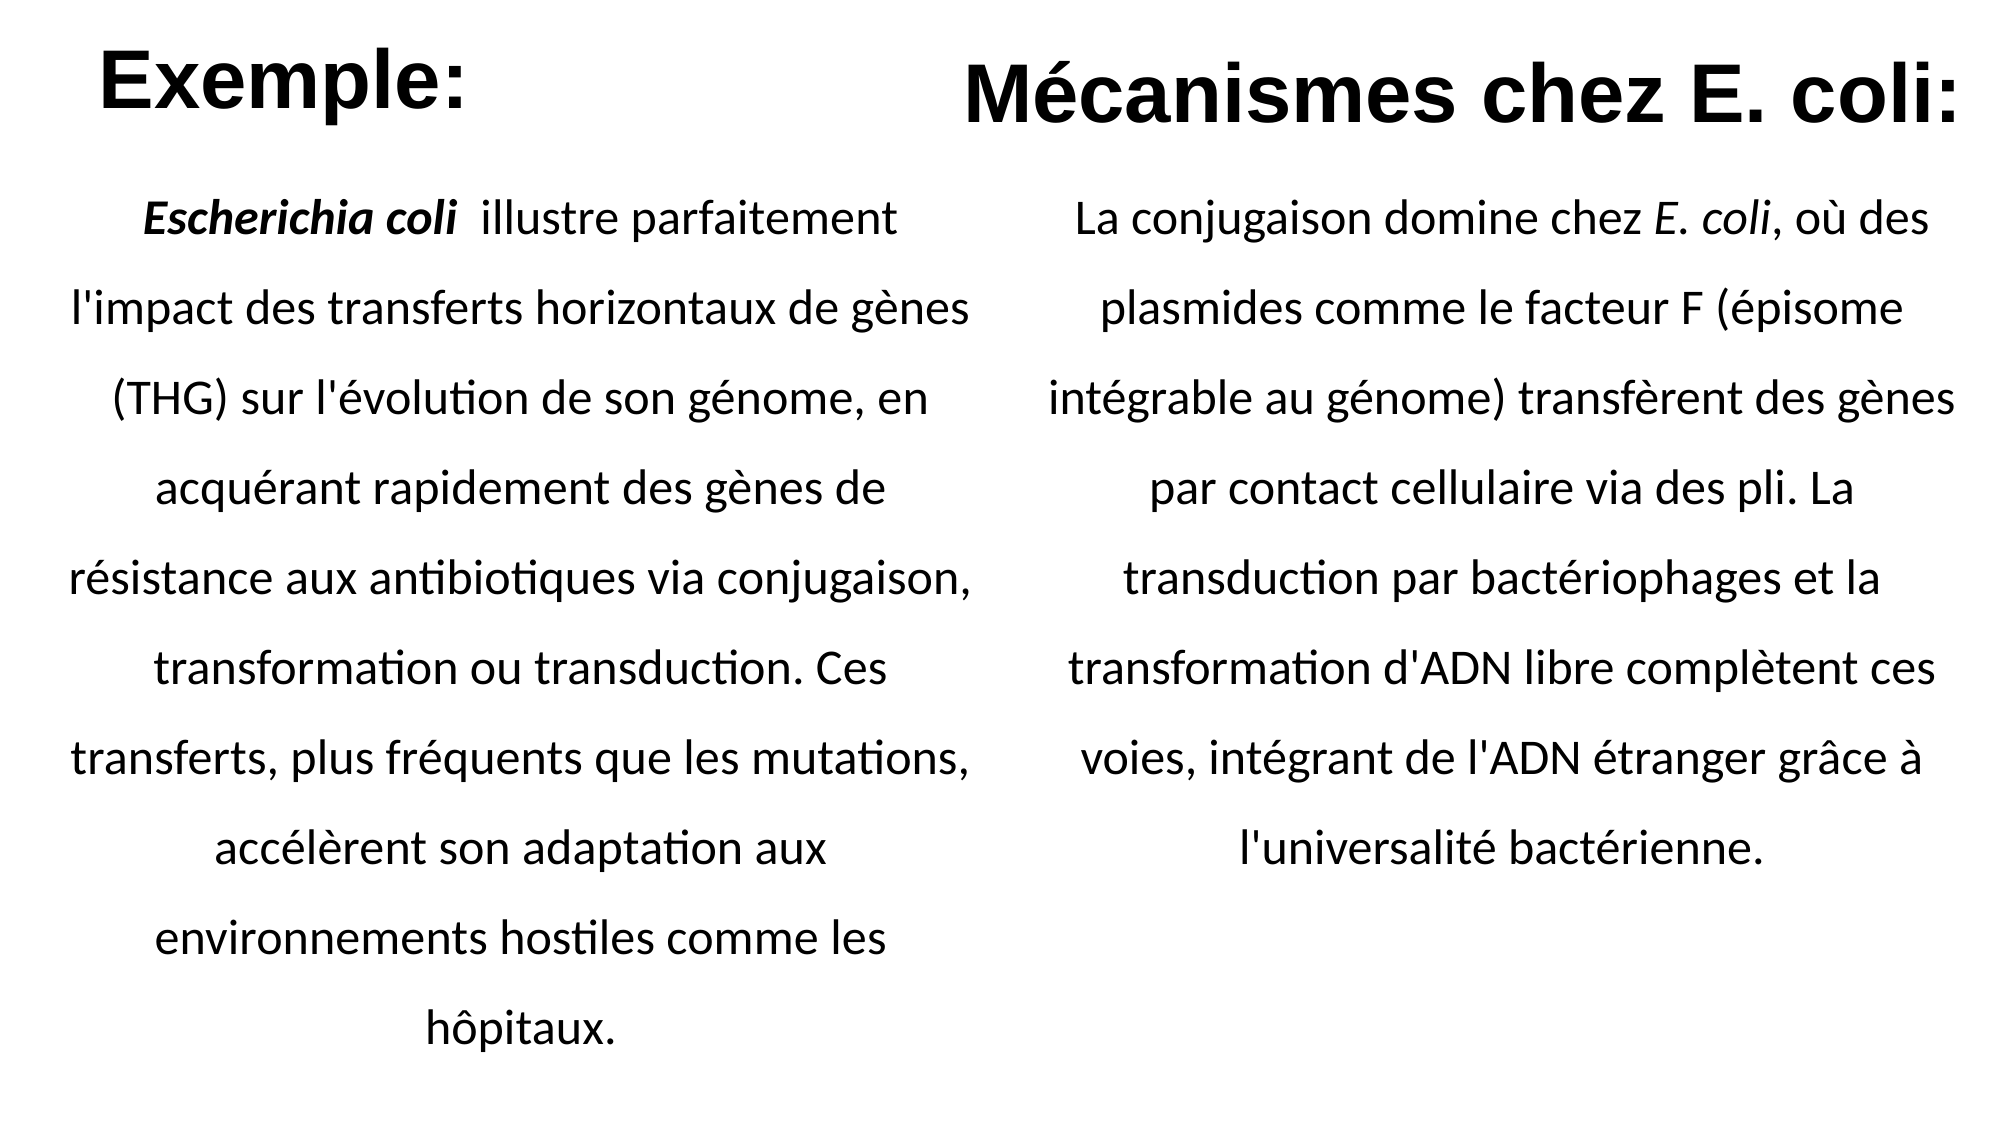

Exemple:
Mécanismes chez E. coli:
Escherichia coli  illustre parfaitement l'impact des transferts horizontaux de gènes (THG) sur l'évolution de son génome, en acquérant rapidement des gènes de résistance aux antibiotiques via conjugaison, transformation ou transduction. Ces transferts, plus fréquents que les mutations, accélèrent son adaptation aux environnements hostiles comme les hôpitaux.
La conjugaison domine chez E. coli, où des plasmides comme le facteur F (épisome intégrable au génome) transfèrent des gènes par contact cellulaire via des pli. La transduction par bactériophages et la transformation d'ADN libre complètent ces voies, intégrant de l'ADN étranger grâce à l'universalité bactérienne.